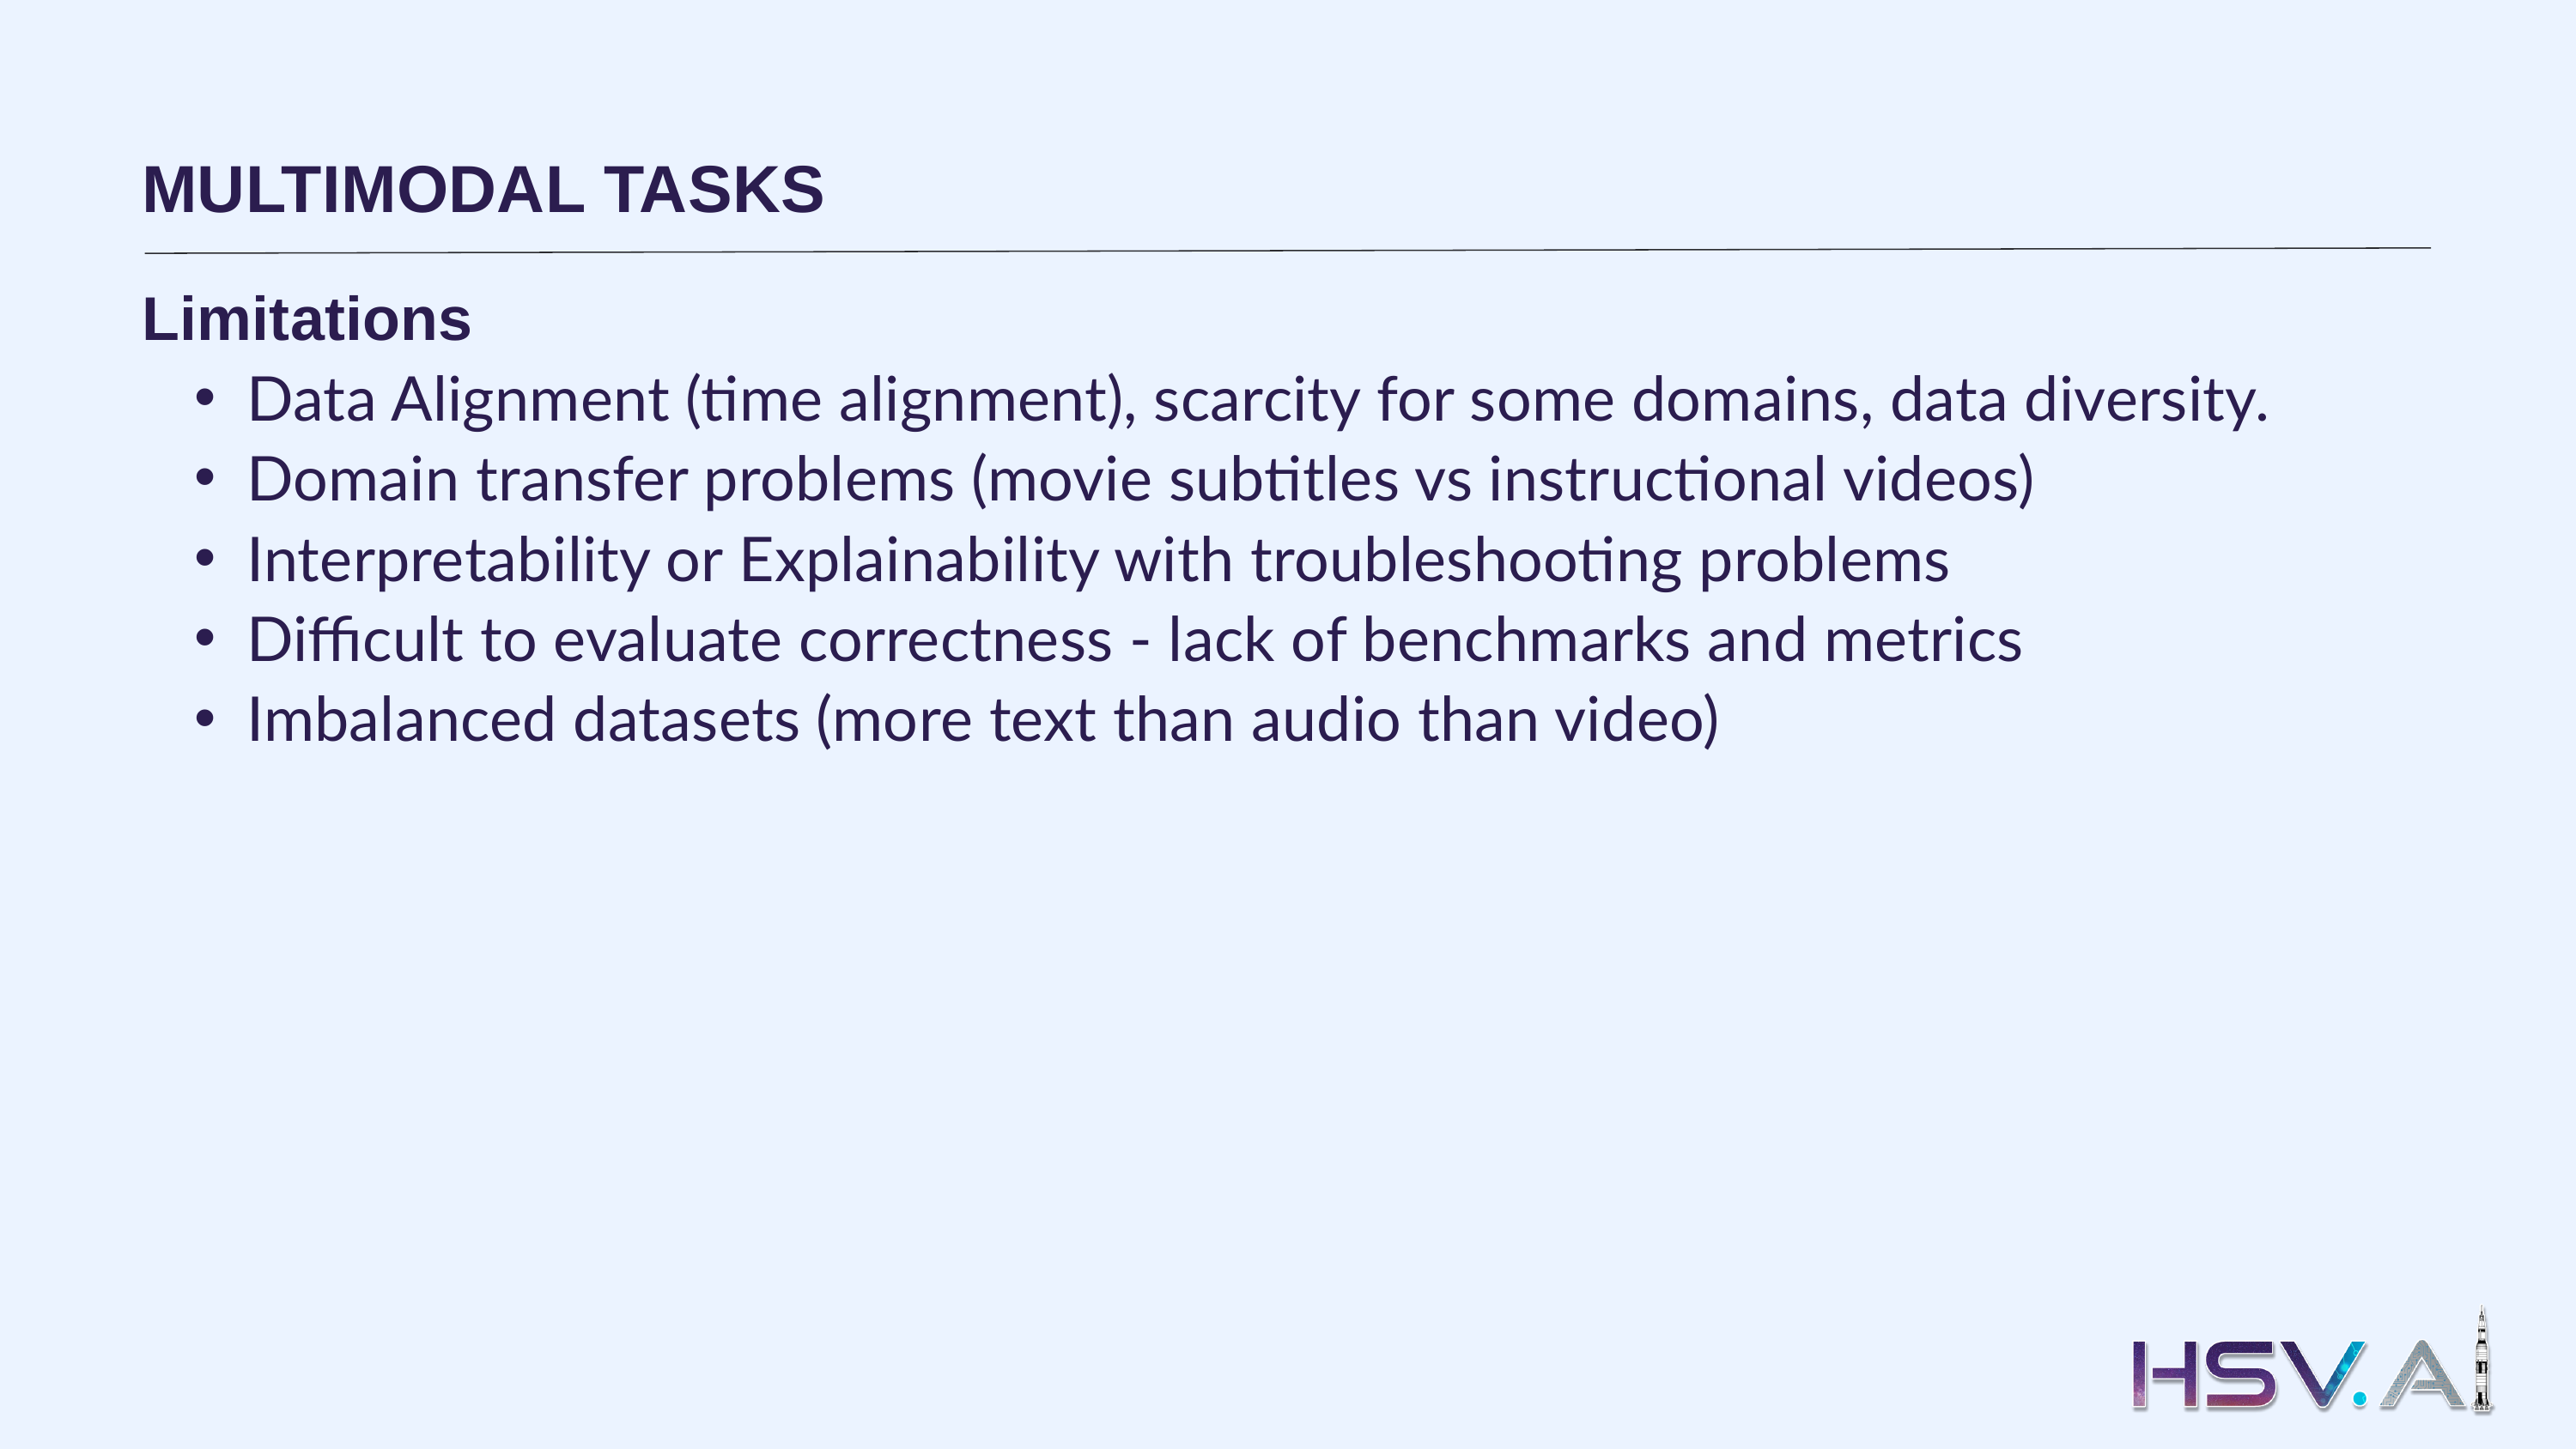

MULTIMODAL TASKS

Limitations
Data Alignment (time alignment), scarcity for some domains, data diversity.
Domain transfer problems (movie subtitles vs instructional videos)
Interpretability or Explainability with troubleshooting problems
Difficult to evaluate correctness - lack of benchmarks and metrics
Imbalanced datasets (more text than audio than video)